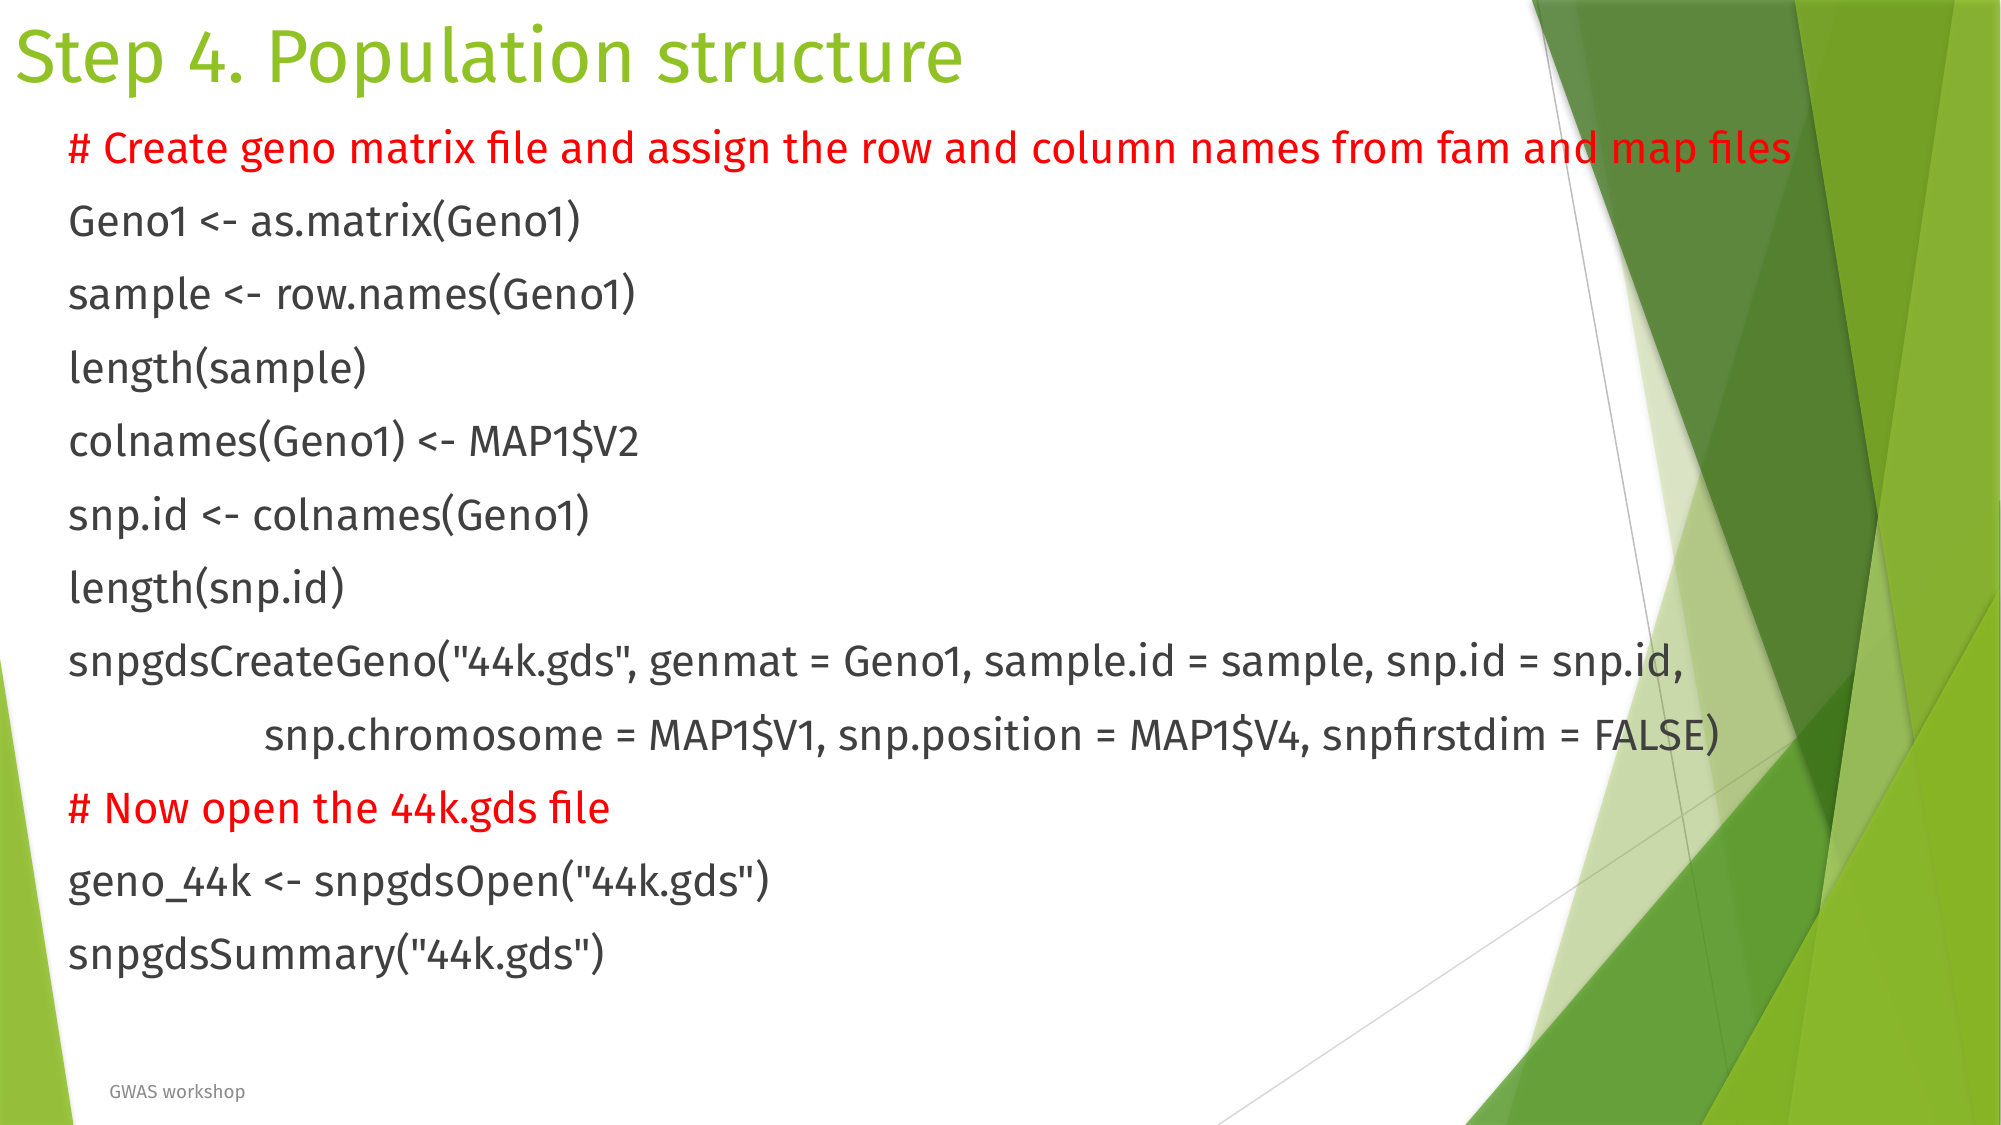

# Step 4. Population structure
# Create geno matrix file and assign the row and column names from fam and map files
Geno1 <- as.matrix(Geno1)
sample <- row.names(Geno1)
length(sample)
colnames(Geno1) <- MAP1$V2
snp.id <- colnames(Geno1)
length(snp.id)
snpgdsCreateGeno("44k.gds", genmat = Geno1, sample.id = sample, snp.id = snp.id,
                 snp.chromosome = MAP1$V1, snp.position = MAP1$V4, snpfirstdim = FALSE)
# Now open the 44k.gds file
geno_44k <- snpgdsOpen("44k.gds")
snpgdsSummary("44k.gds")
GWAS workshop